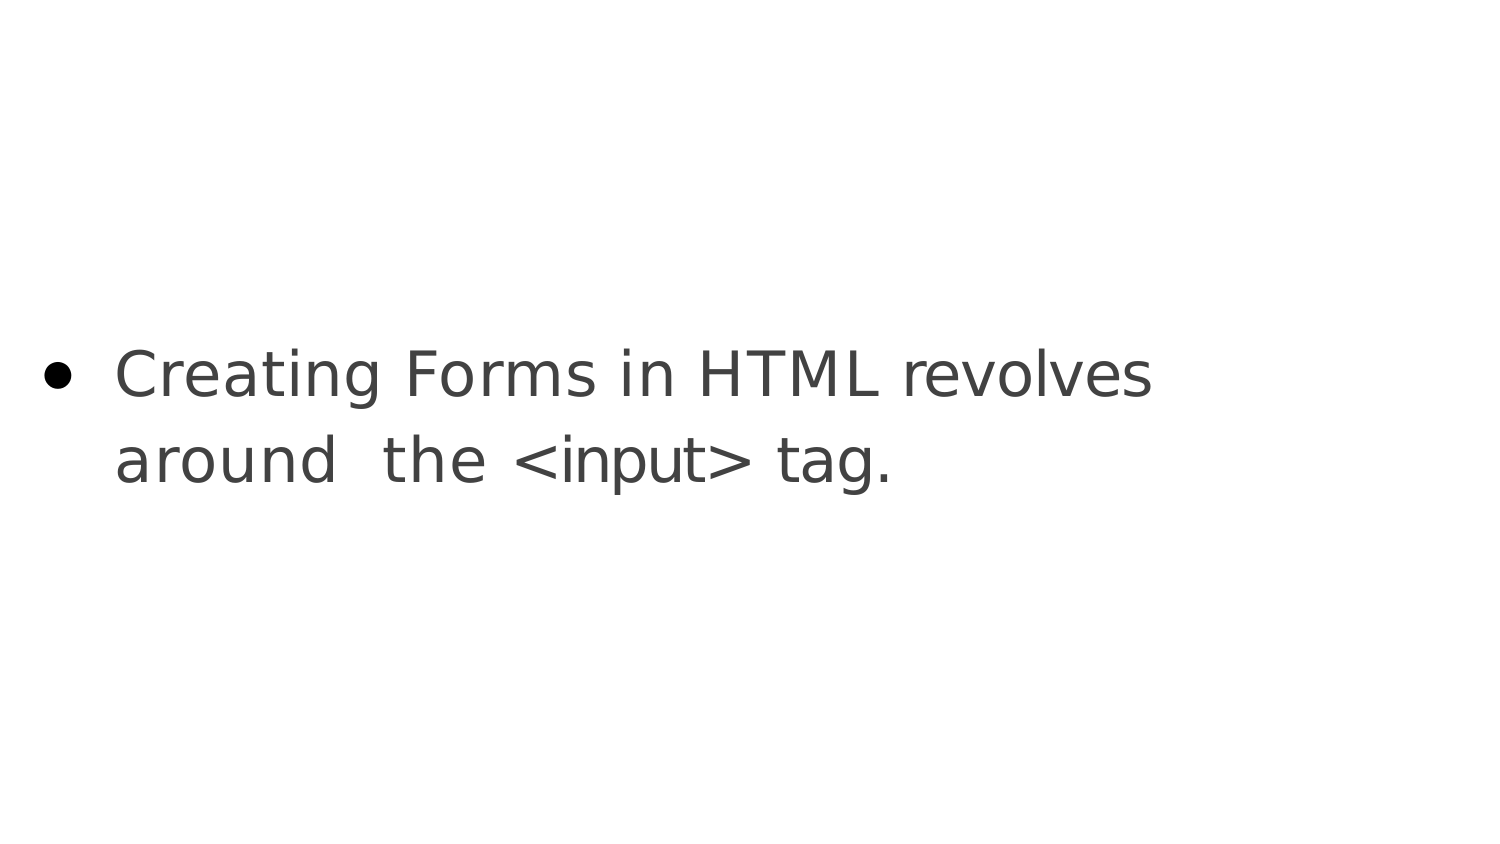

Creating Forms in HTML revolves around  the <input> tag.